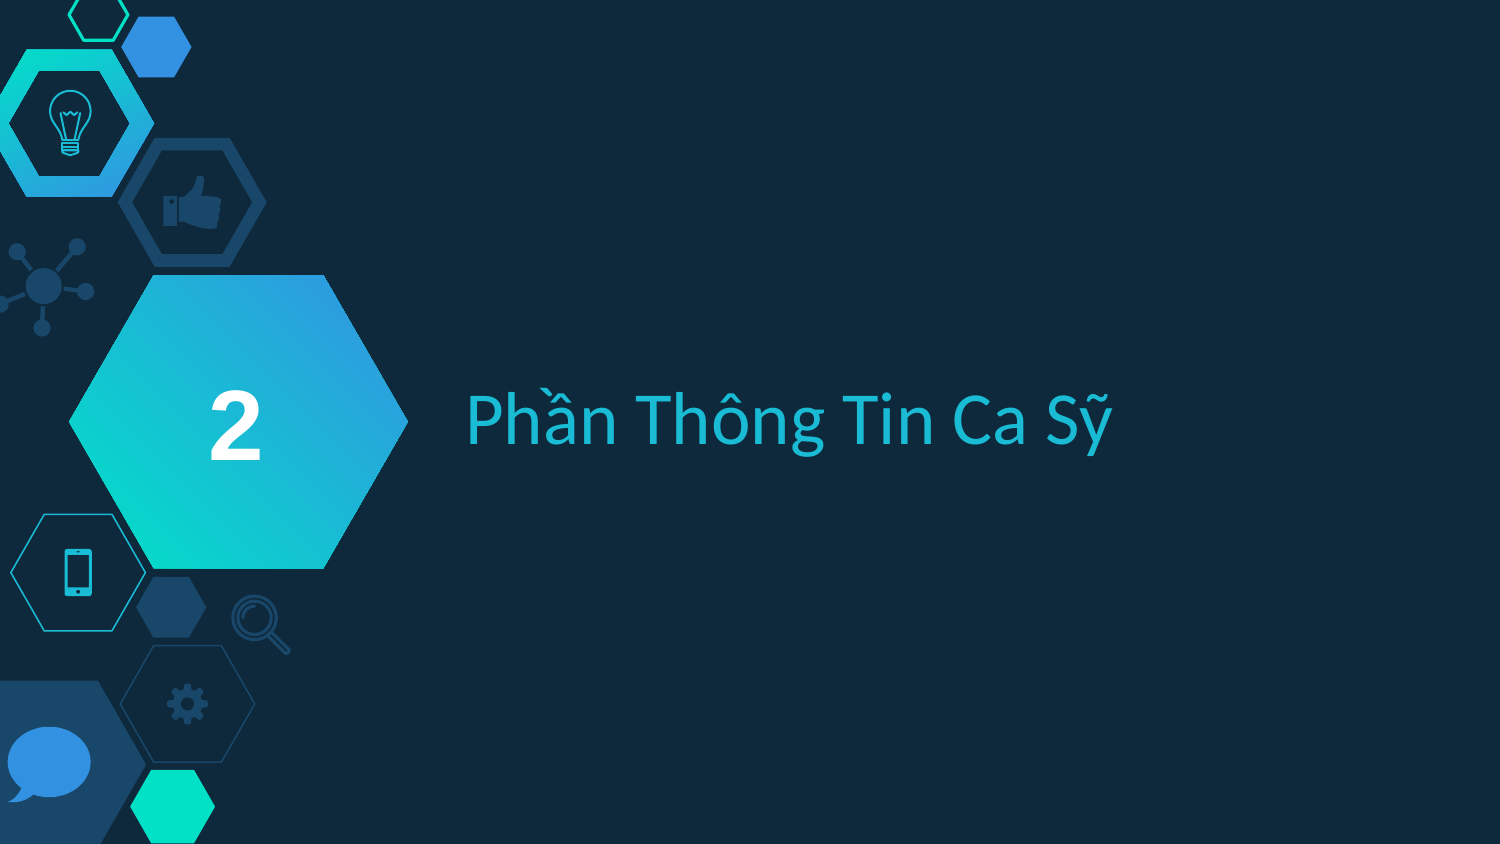

2
# Phần Thông Tin Ca Sỹ